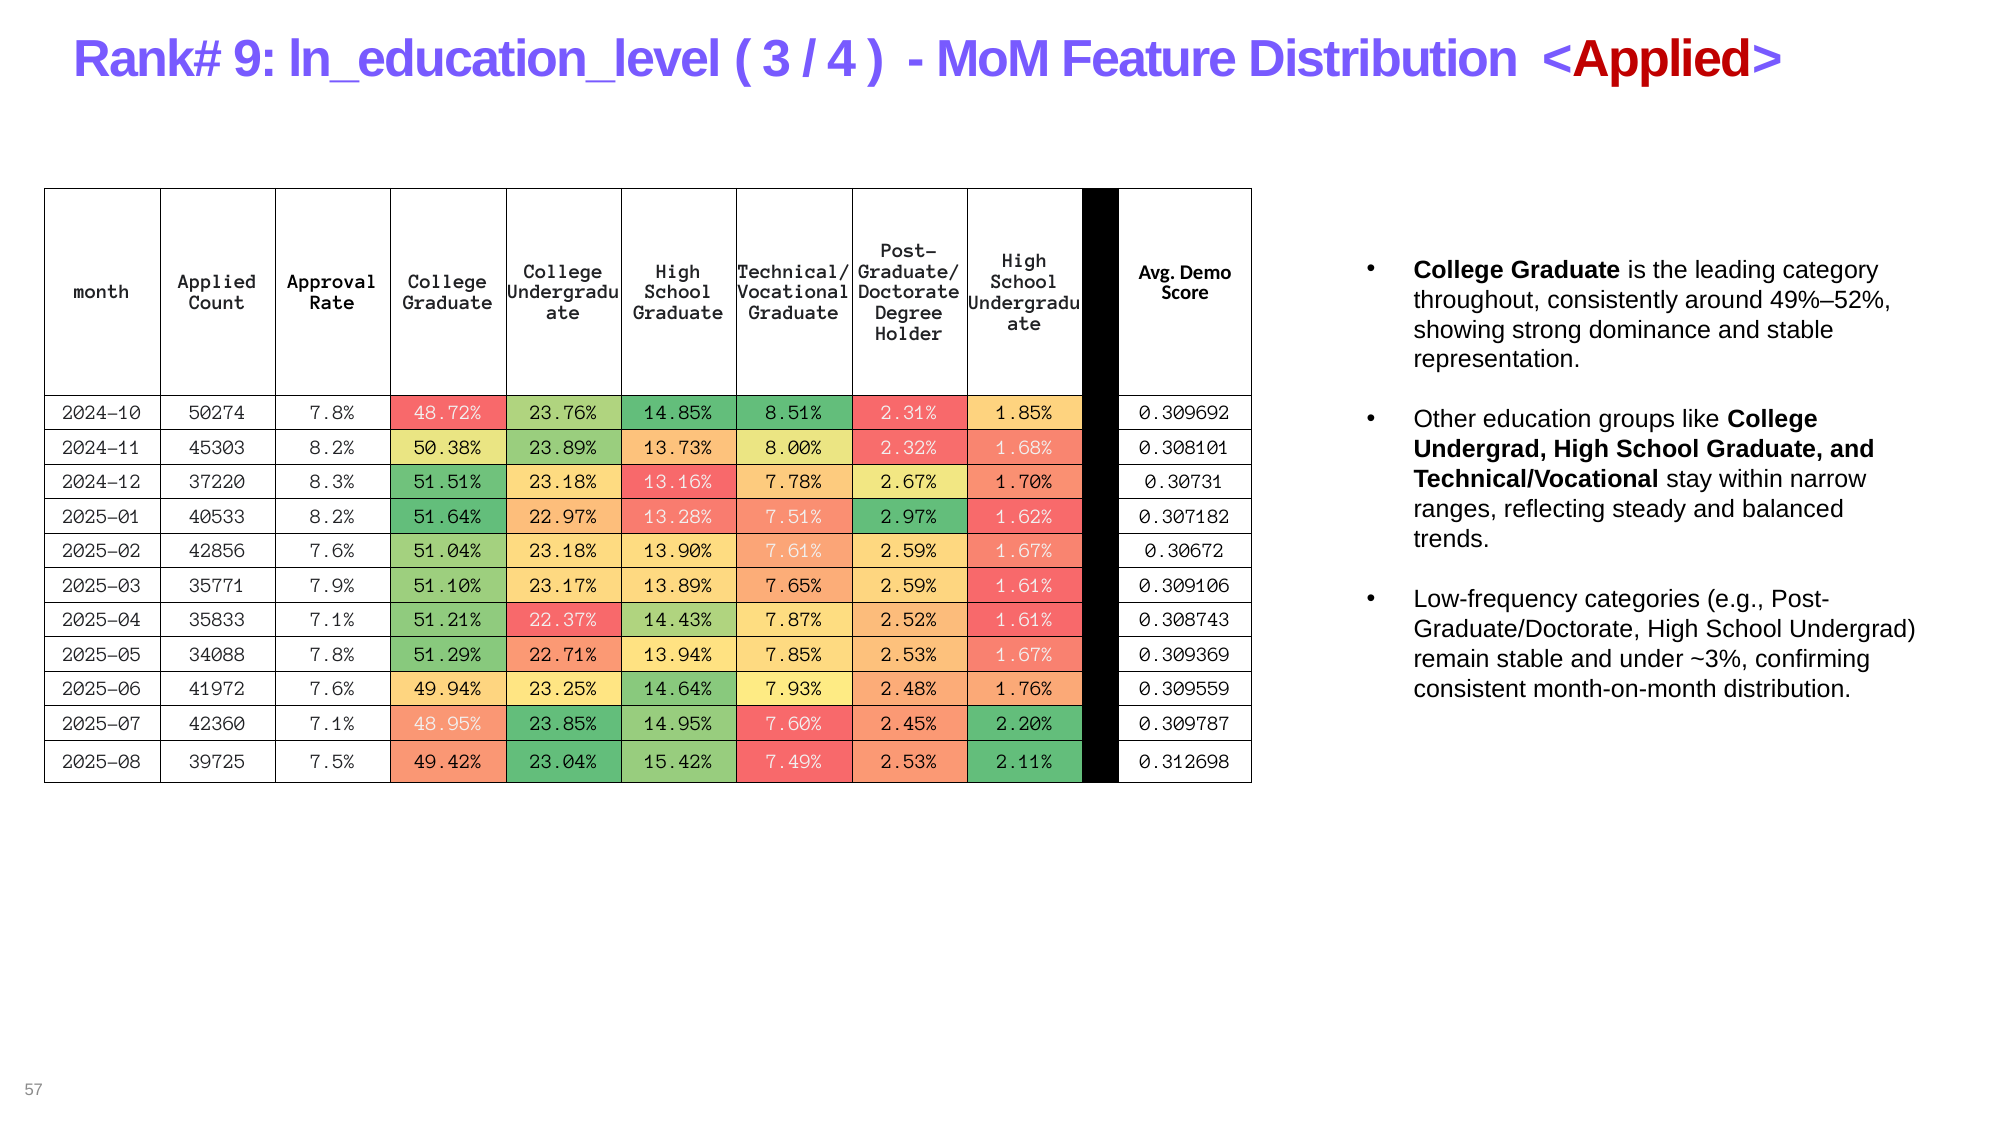

Rank# 9: ln_education_level ( 3 / 4 )  - MoM Feature Distribution  <Applied>
| month | Applied Count | Approval Rate | College Graduate | College Undergraduate | High School Graduate | Technical/Vocational Graduate | Post-Graduate/Doctorate Degree Holder | High School Undergraduate | ​ | Avg. Demo Score |
| --- | --- | --- | --- | --- | --- | --- | --- | --- | --- | --- |
| 2024-10 | 50274 | 7.8% | 48.72% | 23.76% | 14.85% | 8.51% | 2.31% | 1.85% | ​ | 0.309692 |
| 2024-11 | 45303 | 8.2% | 50.38% | 23.89% | 13.73% | 8.00% | 2.32% | 1.68% | ​ | 0.308101 |
| 2024-12 | 37220 | 8.3% | 51.51% | 23.18% | 13.16% | 7.78% | 2.67% | 1.70% | ​ | 0.30731 |
| 2025-01 | 40533 | 8.2% | 51.64% | 22.97% | 13.28% | 7.51% | 2.97% | 1.62% | ​ | 0.307182 |
| 2025-02 | 42856 | 7.6% | 51.04% | 23.18% | 13.90% | 7.61% | 2.59% | 1.67% | ​ | 0.30672 |
| 2025-03 | 35771 | 7.9% | 51.10% | 23.17% | 13.89% | 7.65% | 2.59% | 1.61% | ​ | 0.309106 |
| 2025-04 | 35833 | 7.1% | 51.21% | 22.37% | 14.43% | 7.87% | 2.52% | 1.61% | ​ | 0.308743 |
| 2025-05 | 34088 | 7.8% | 51.29% | 22.71% | 13.94% | 7.85% | 2.53% | 1.67% | ​ | 0.309369 |
| 2025-06 | 41972 | 7.6% | 49.94% | 23.25% | 14.64% | 7.93% | 2.48% | 1.76% | ​ | 0.309559 |
| 2025-07 | 42360 | 7.1% | 48.95% | 23.85% | 14.95% | 7.60% | 2.45% | 2.20% | ​ | 0.309787 |
| 2025-08 | 39725 | 7.5% | 49.42% | 23.04% | 15.42% | 7.49% | 2.53% | 2.11% |  | 0.312698 |
College Graduate is the leading category throughout, consistently around 49%–52%, showing strong dominance and stable representation.

Other education groups like College Undergrad, High School Graduate, and Technical/Vocational stay within narrow ranges, reflecting steady and balanced trends.

Low-frequency categories (e.g., Post-Graduate/Doctorate, High School Undergrad) remain stable and under ~3%, confirming consistent month-on-month distribution.

57